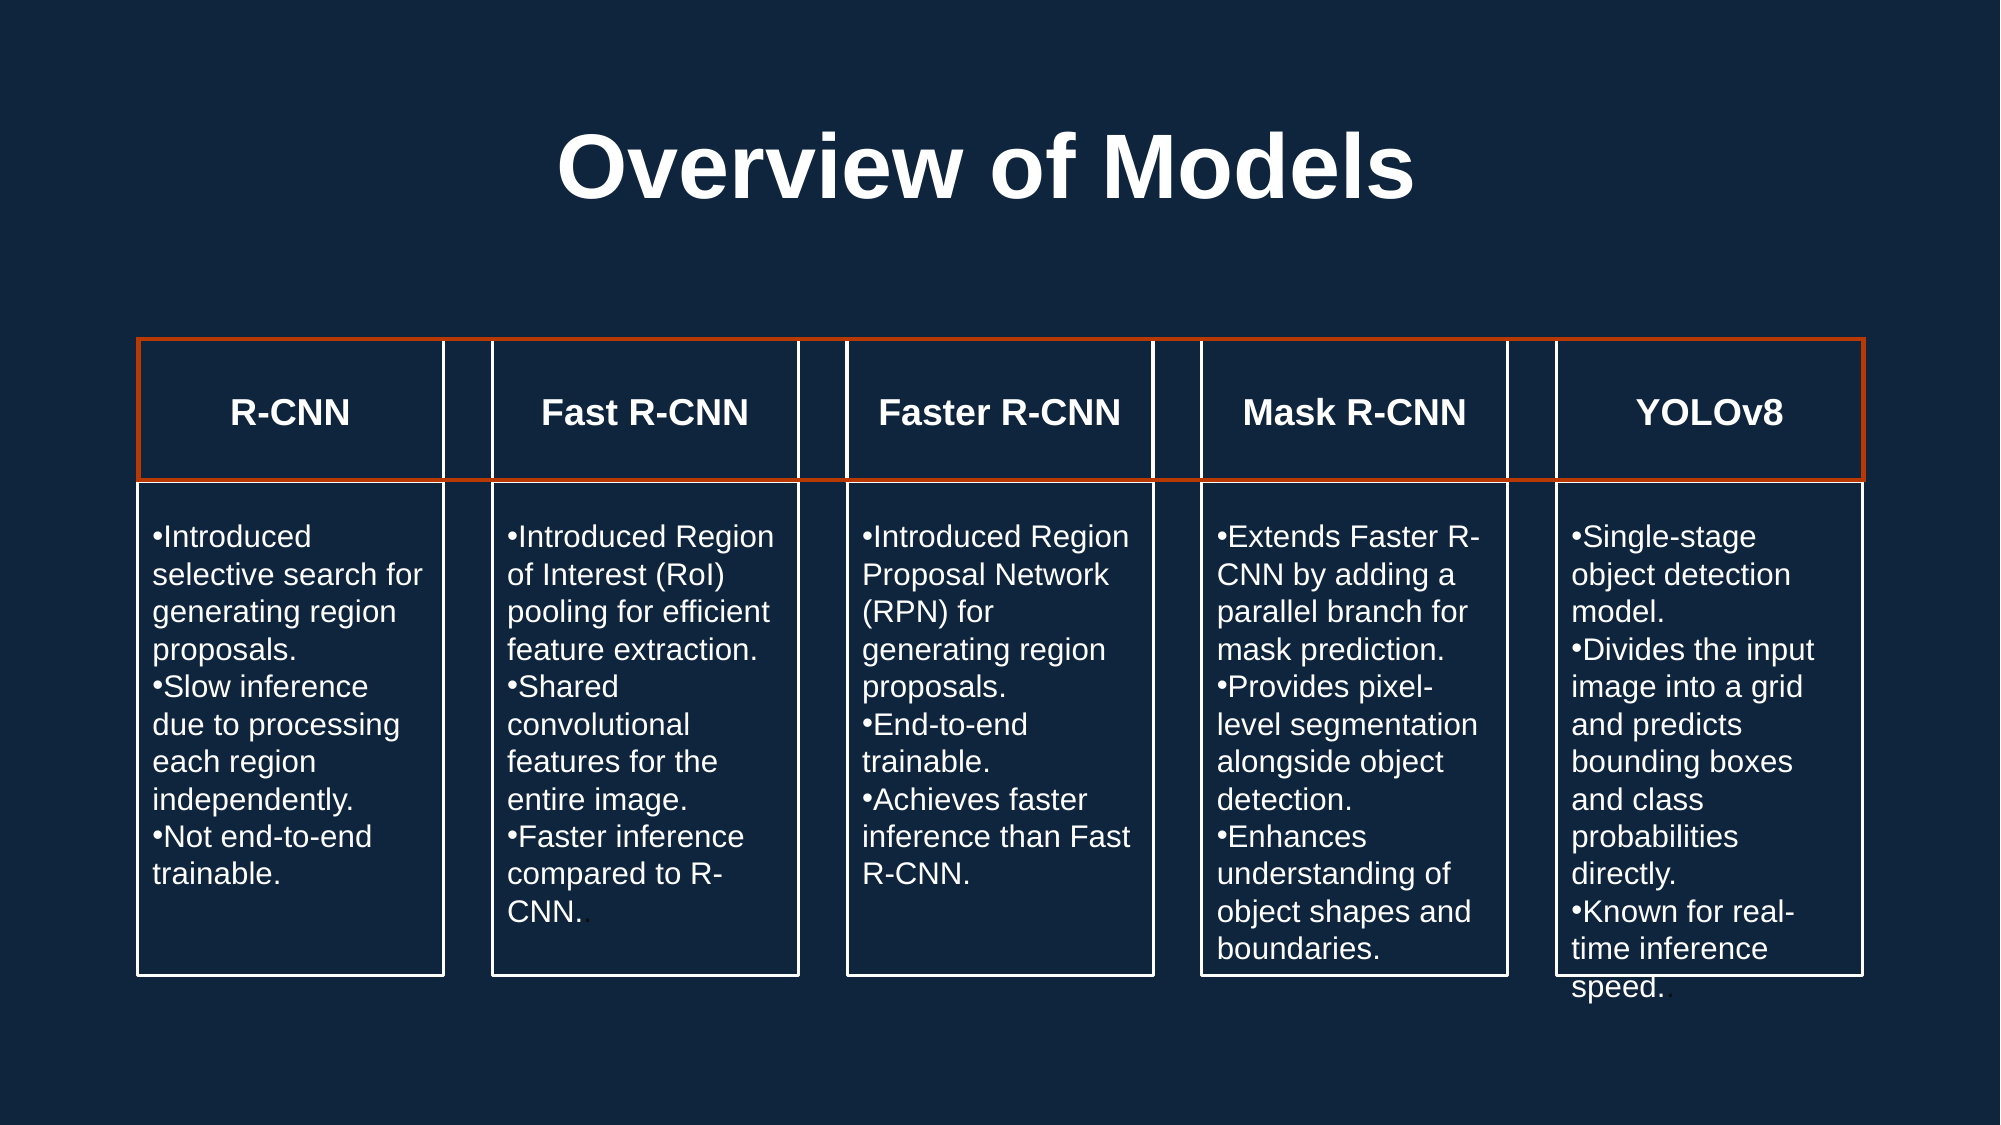

# Overview of Models

R-CNN
Fast R-CNN
Faster R-CNN
Mask R-CNN
YOLOv8
Introduced selective search for generating region proposals.
Slow inference due to processing each region independently.
Not end-to-end trainable.
Introduced Region of Interest (RoI) pooling for efficient feature extraction.
Shared convolutional features for the entire image.
Faster inference compared to R-CNN..

Single-stage object detection model.
Divides the input image into a grid and predicts bounding boxes and class probabilities directly.
Known for real-time inference speed..

Introduced Region Proposal Network (RPN) for generating region proposals.
End-to-end trainable.
Achieves faster inference than Fast R-CNN.

Extends Faster R-CNN by adding a parallel branch for mask prediction.
Provides pixel-level segmentation alongside object detection.
Enhances understanding of object shapes and boundaries.